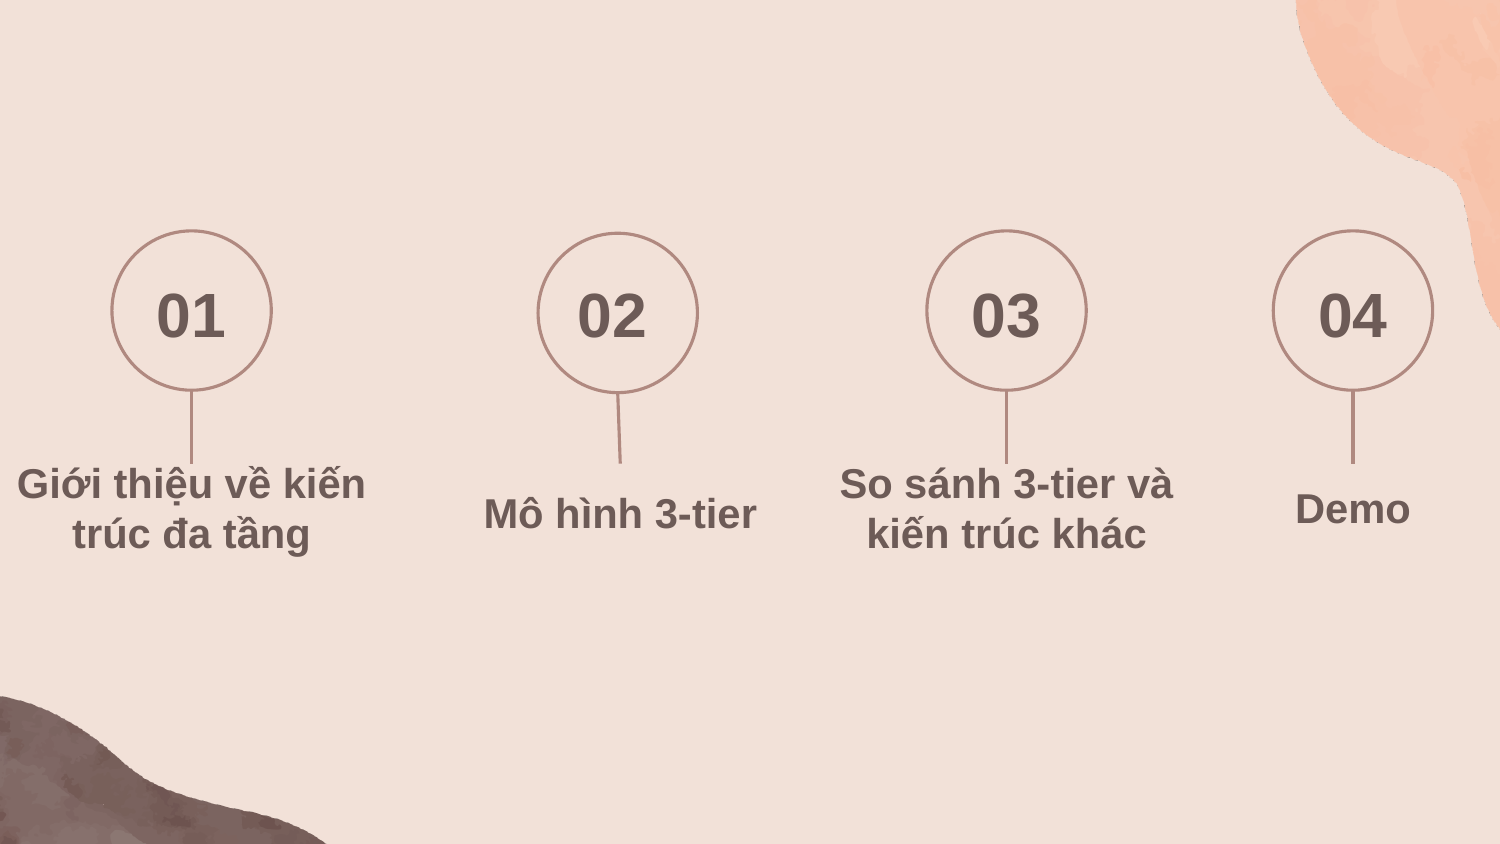

01
02
03
04
# Giới thiệu về kiến trúc đa tầng
Mô hình 3-tier
So sánh 3-tier và kiến trúc khác
Demo